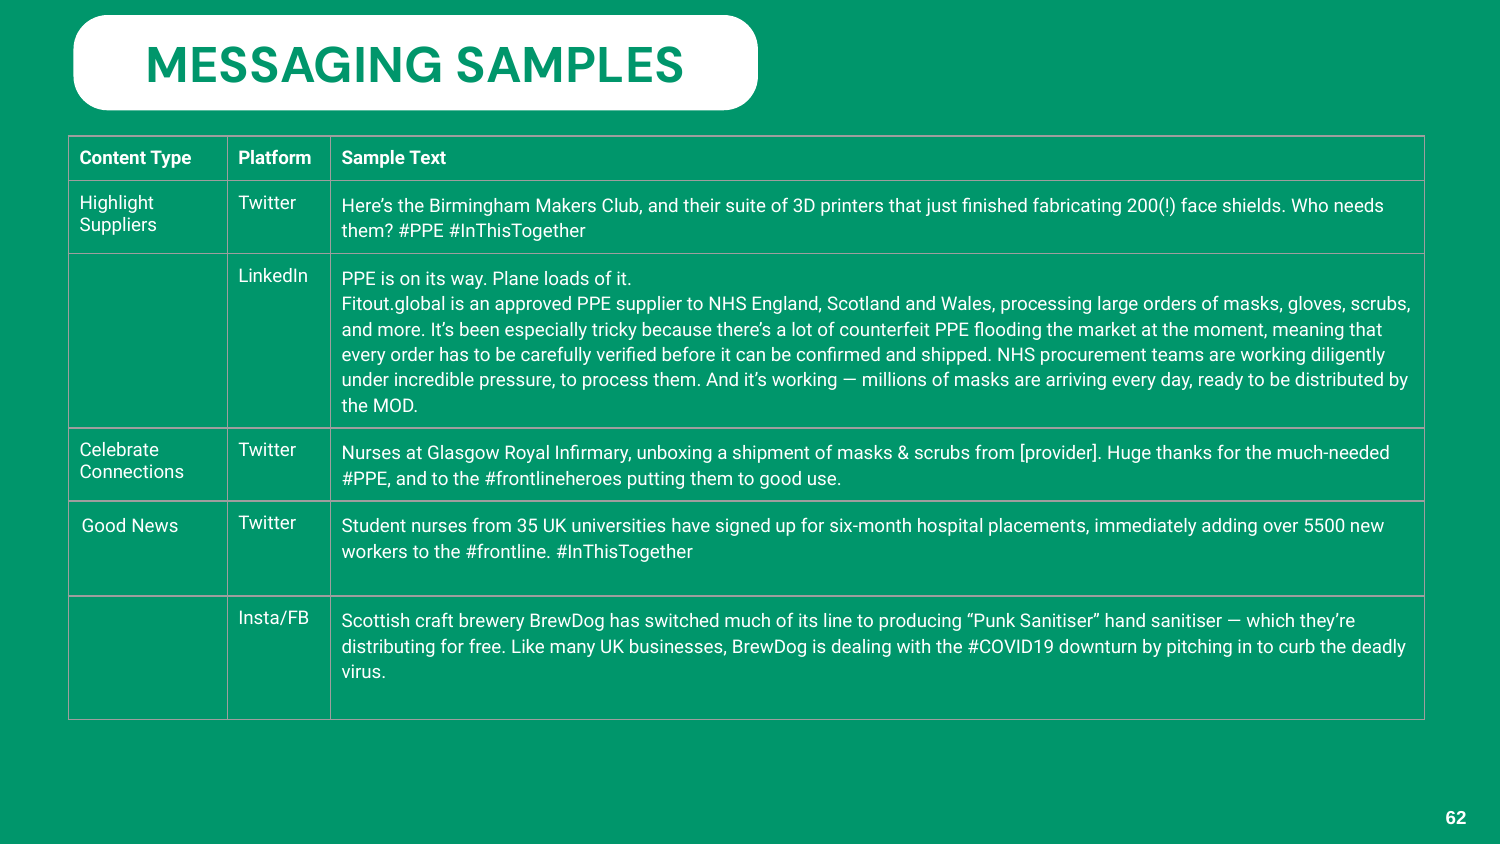

MESSAGING SAMPLES
| Content Type | Platform | Sample Text |
| --- | --- | --- |
| Highlight Suppliers | Twitter | Here’s the Birmingham Makers Club, and their suite of 3D printers that just finished fabricating 200(!) face shields. Who needs them? #PPE #InThisTogether |
|  | LinkedIn | PPE is on its way. Plane loads of it. Fitout.global is an approved PPE supplier to NHS England, Scotland and Wales, processing large orders of masks, gloves, scrubs, and more. It’s been especially tricky because there’s a lot of counterfeit PPE flooding the market at the moment, meaning that every order has to be carefully verified before it can be confirmed and shipped. NHS procurement teams are working diligently under incredible pressure, to process them. And it’s working — millions of masks are arriving every day, ready to be distributed by the MOD. |
| Celebrate Connections | Twitter | Nurses at Glasgow Royal Infirmary, unboxing a shipment of masks & scrubs from [provider]. Huge thanks for the much-needed #PPE, and to the #frontlineheroes putting them to good use. |
| Good News | Twitter | Student nurses from 35 UK universities have signed up for six-month hospital placements, immediately adding over 5500 new workers to the #frontline. #InThisTogether |
|  | Insta/FB | Scottish craft brewery BrewDog has switched much of its line to producing “Punk Sanitiser” hand sanitiser — which they’re distributing for free. Like many UK businesses, BrewDog is dealing with the #COVID19 downturn by pitching in to curb the deadly virus. |
62